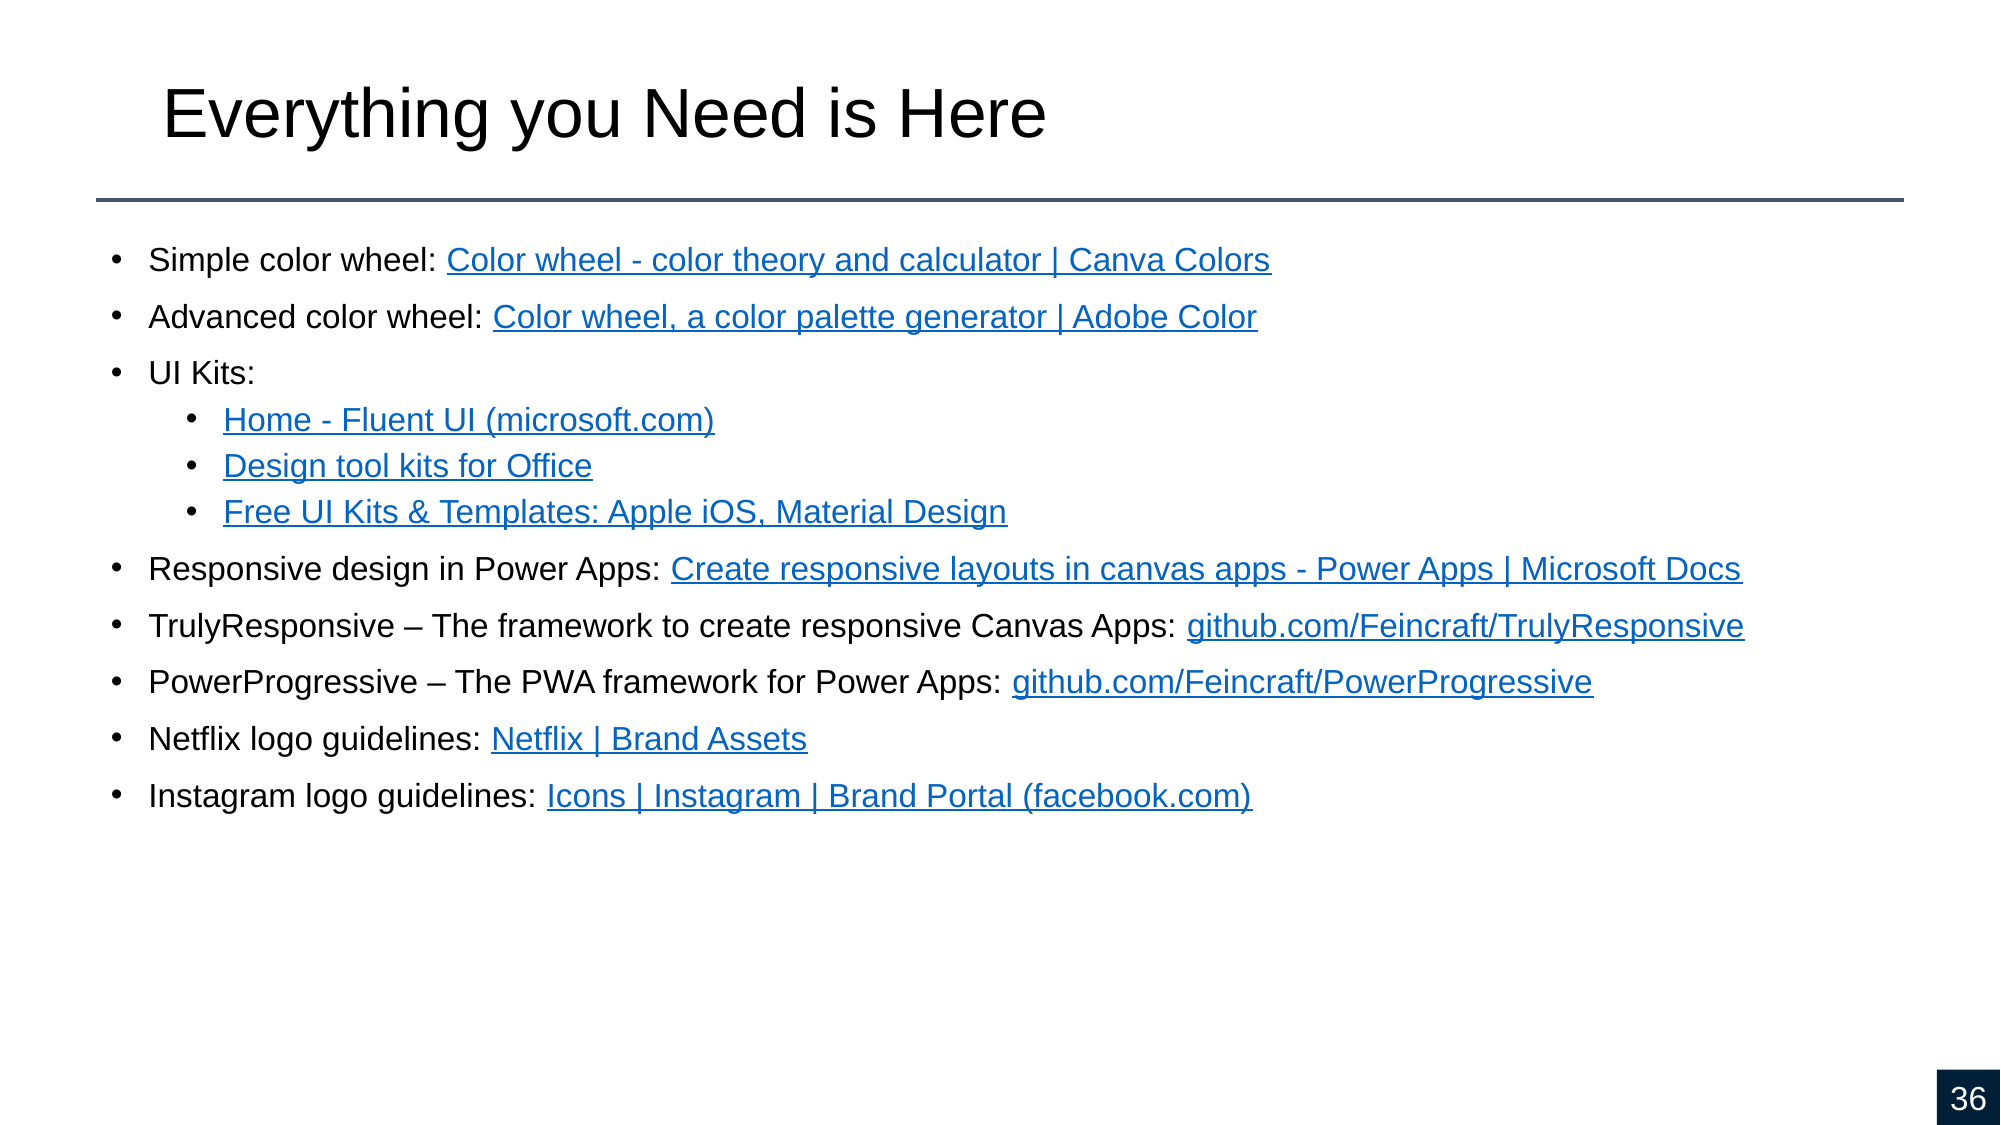

# Everything you Need is Here
Simple color wheel: Color wheel - color theory and calculator | Canva Colors
Advanced color wheel: Color wheel, a color palette generator | Adobe Color
UI Kits:
Home - Fluent UI (microsoft.com)
Design tool kits for Office
Free UI Kits & Templates: Apple iOS, Material Design
Responsive design in Power Apps: Create responsive layouts in canvas apps - Power Apps | Microsoft Docs
TrulyResponsive – The framework to create responsive Canvas Apps: github.com/Feincraft/TrulyResponsive
PowerProgressive – The PWA framework for Power Apps: github.com/Feincraft/PowerProgressive
Netflix logo guidelines: Netflix | Brand Assets
Instagram logo guidelines: Icons | Instagram | Brand Portal (facebook.com)

36